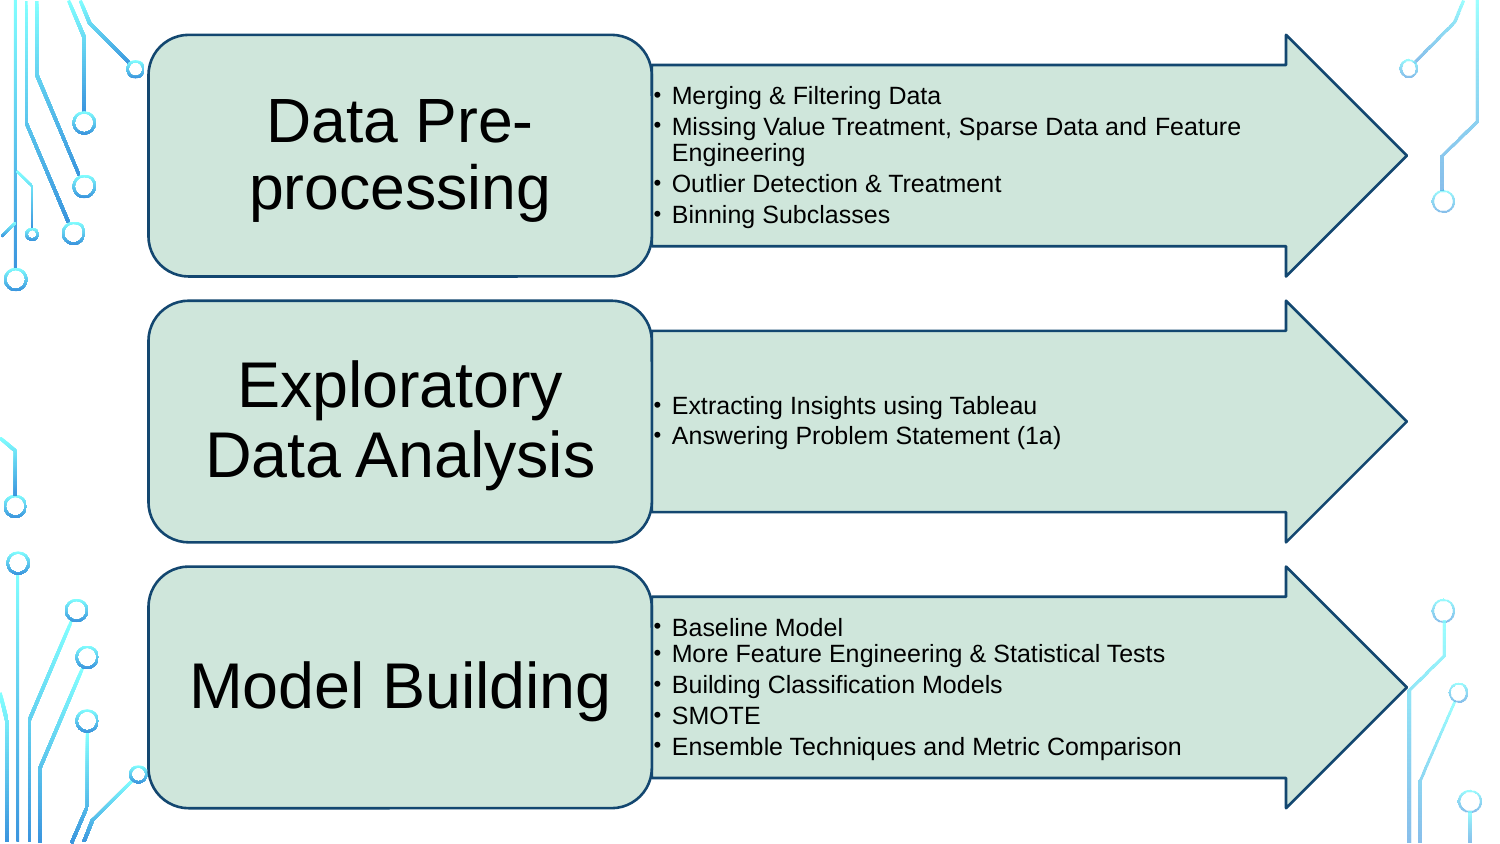

Data Pre-processing
Merging & Filtering Data
Missing Value Treatment, Sparse Data and Feature Engineering
Outlier Detection & Treatment
Binning Subclasses

Exploratory Data Analysis
Extracting Insights using Tableau
Answering Problem Statement (1a)

Model Building
Baseline Model
More Feature Engineering & Statistical Tests
Building Classification Models
SMOTE
Ensemble Techniques and Metric Comparison